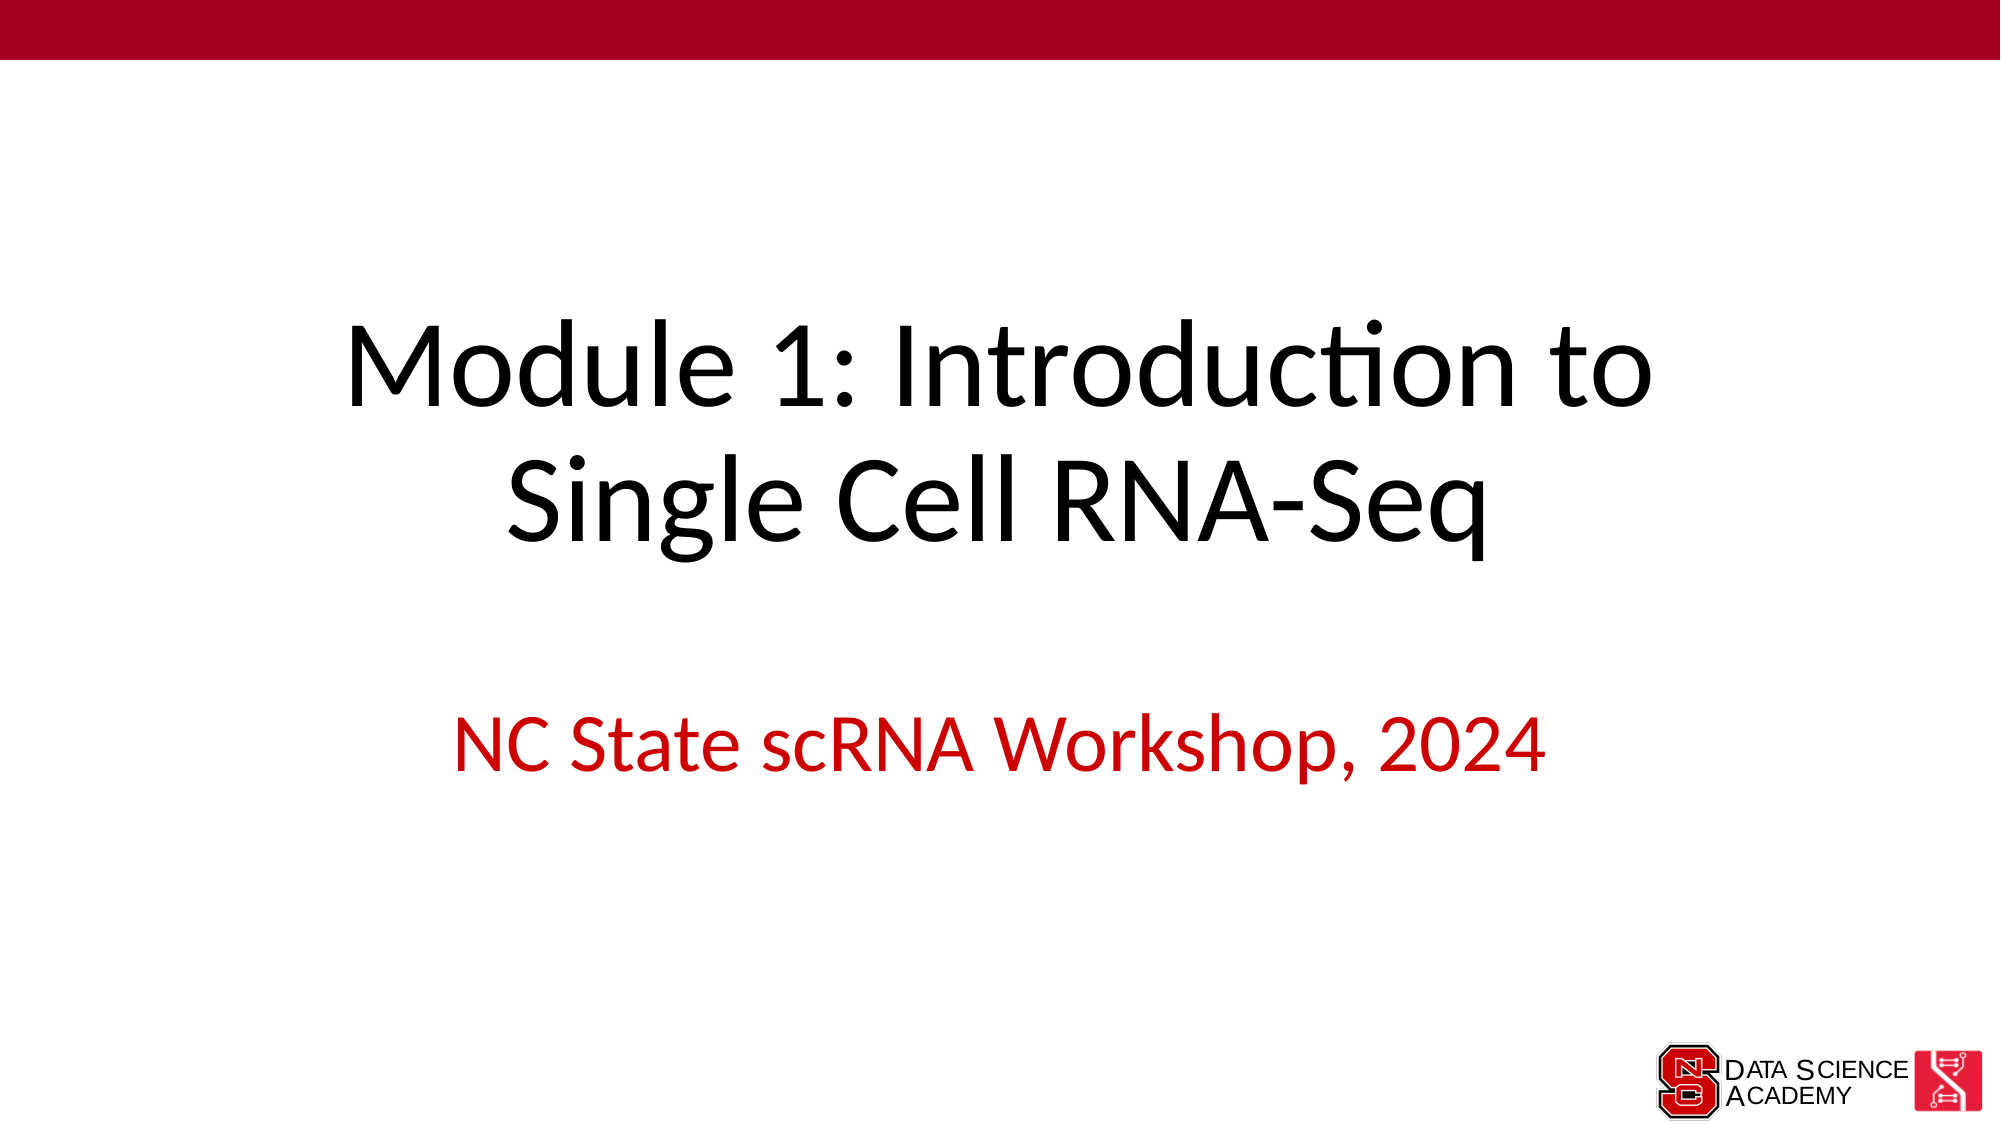

# Module 1: Introduction to Single Cell RNA-Seq
NC State scRNA Workshop, 2024